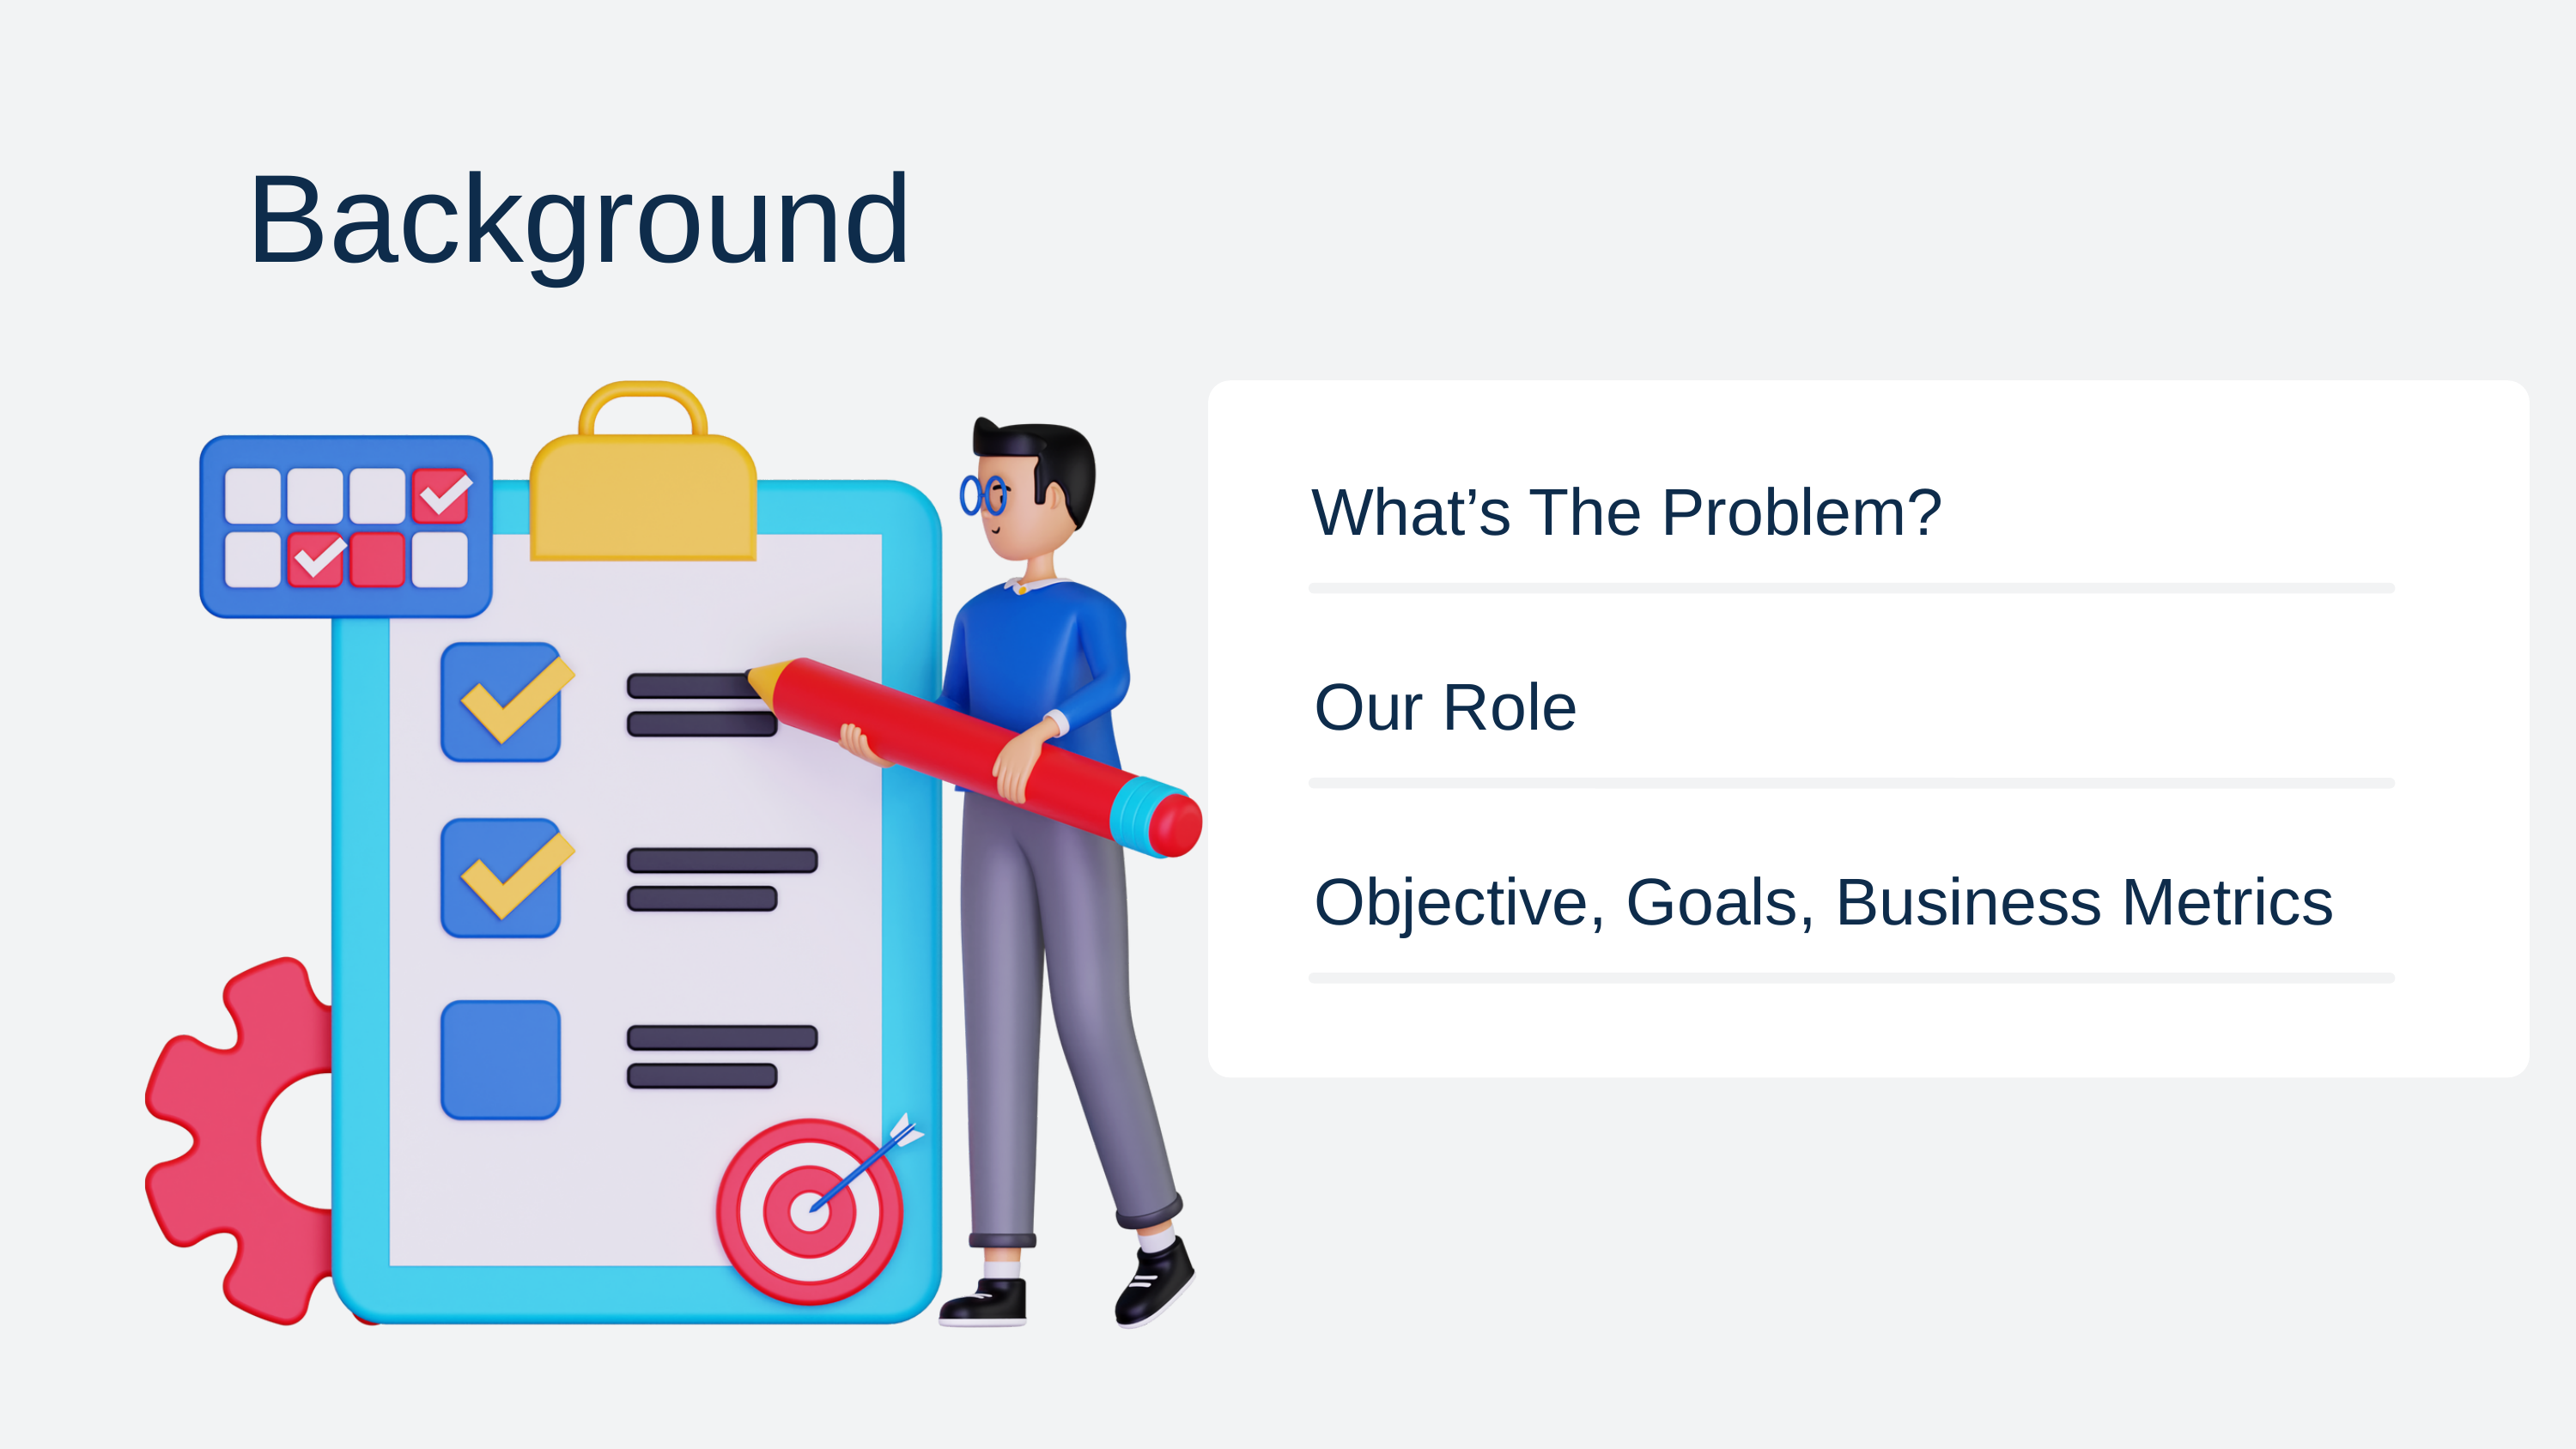

Background

What’s The Problem?

Our Role

Objective, Goals, Business Metrics